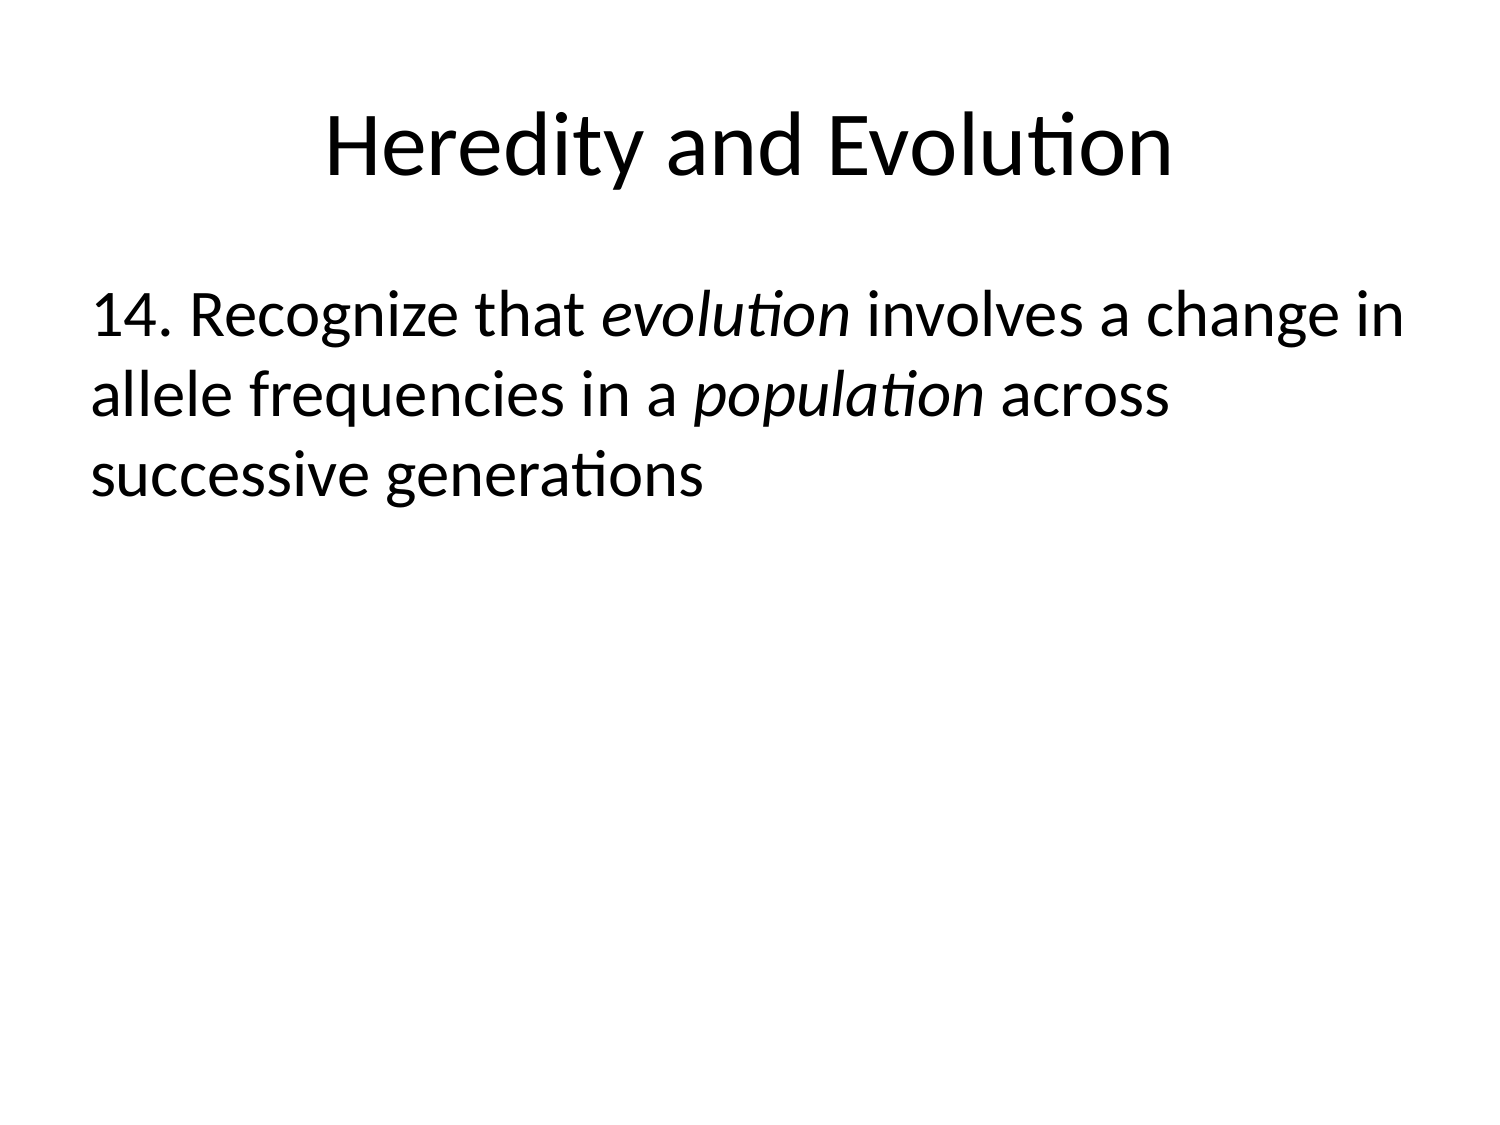

# Heredity and Evolution
14. Recognize that evolution involves a change in allele frequencies in a population across successive generations